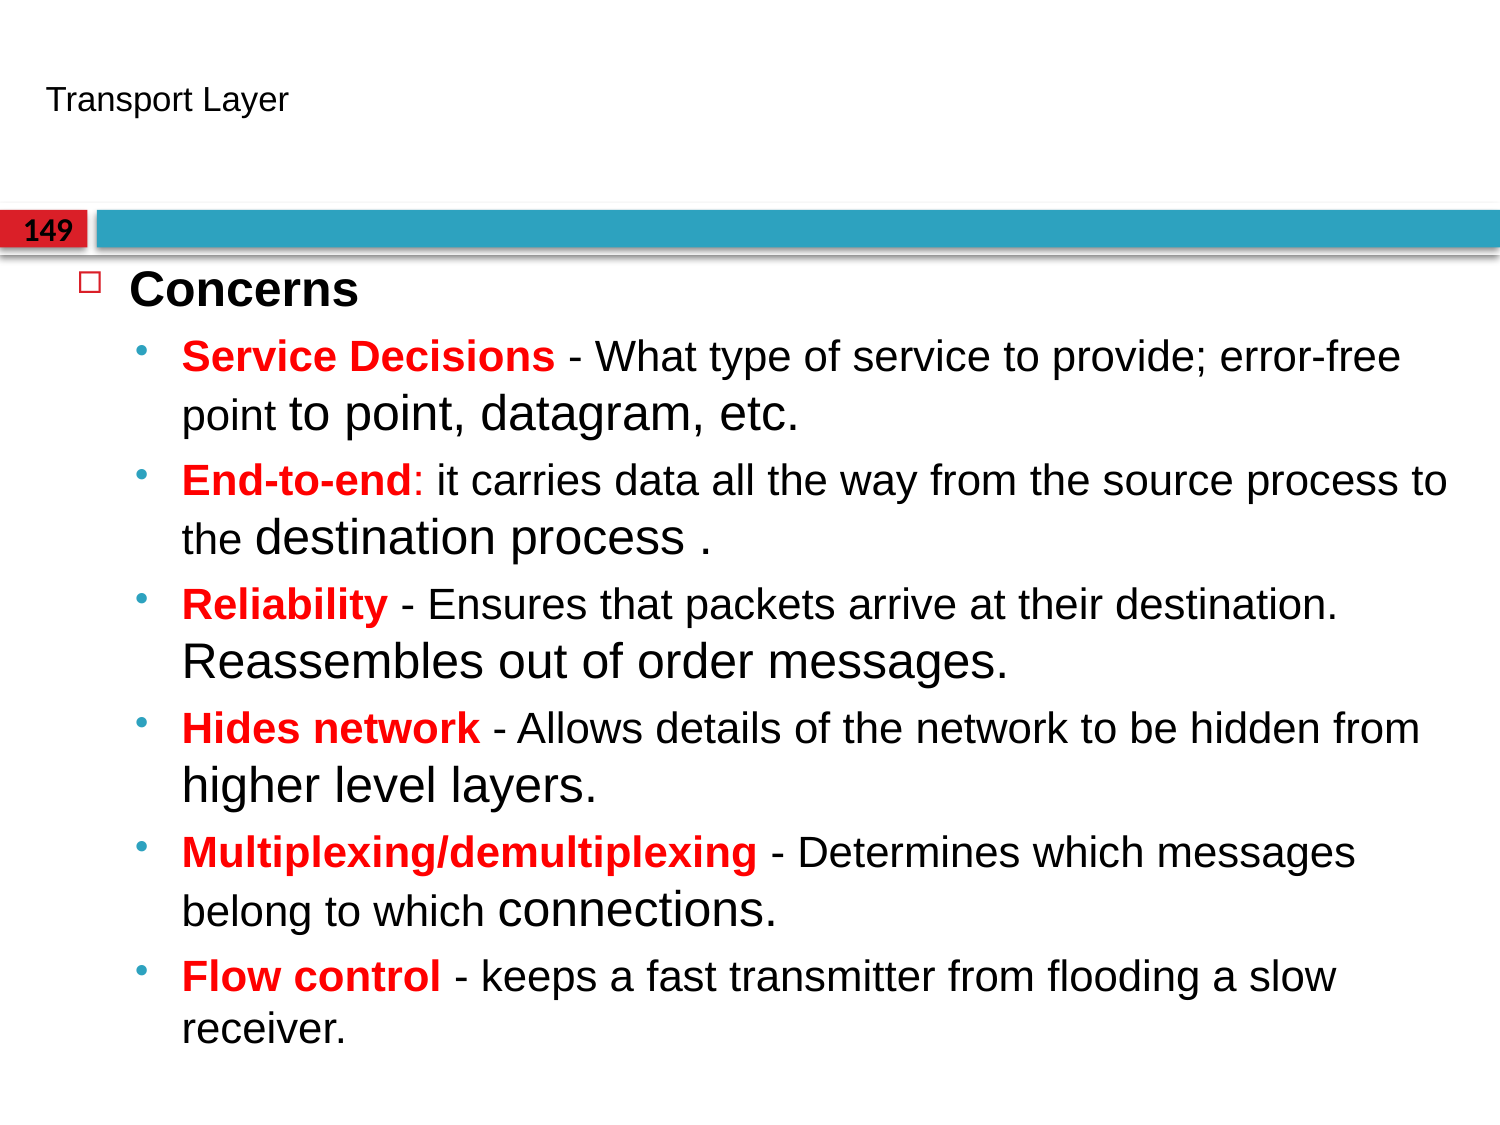

# Transport Layer
149
Concerns
Service Decisions - What type of service to provide; error-free point to point, datagram, etc.
End-to-end: it carries data all the way from the source process to the destination process .
Reliability - Ensures that packets arrive at their destination. Reassembles out of order messages.
Hides network - Allows details of the network to be hidden from higher level layers.
Multiplexing/demultiplexing - Determines which messages belong to which connections.
Flow control - keeps a fast transmitter from flooding a slow receiver.